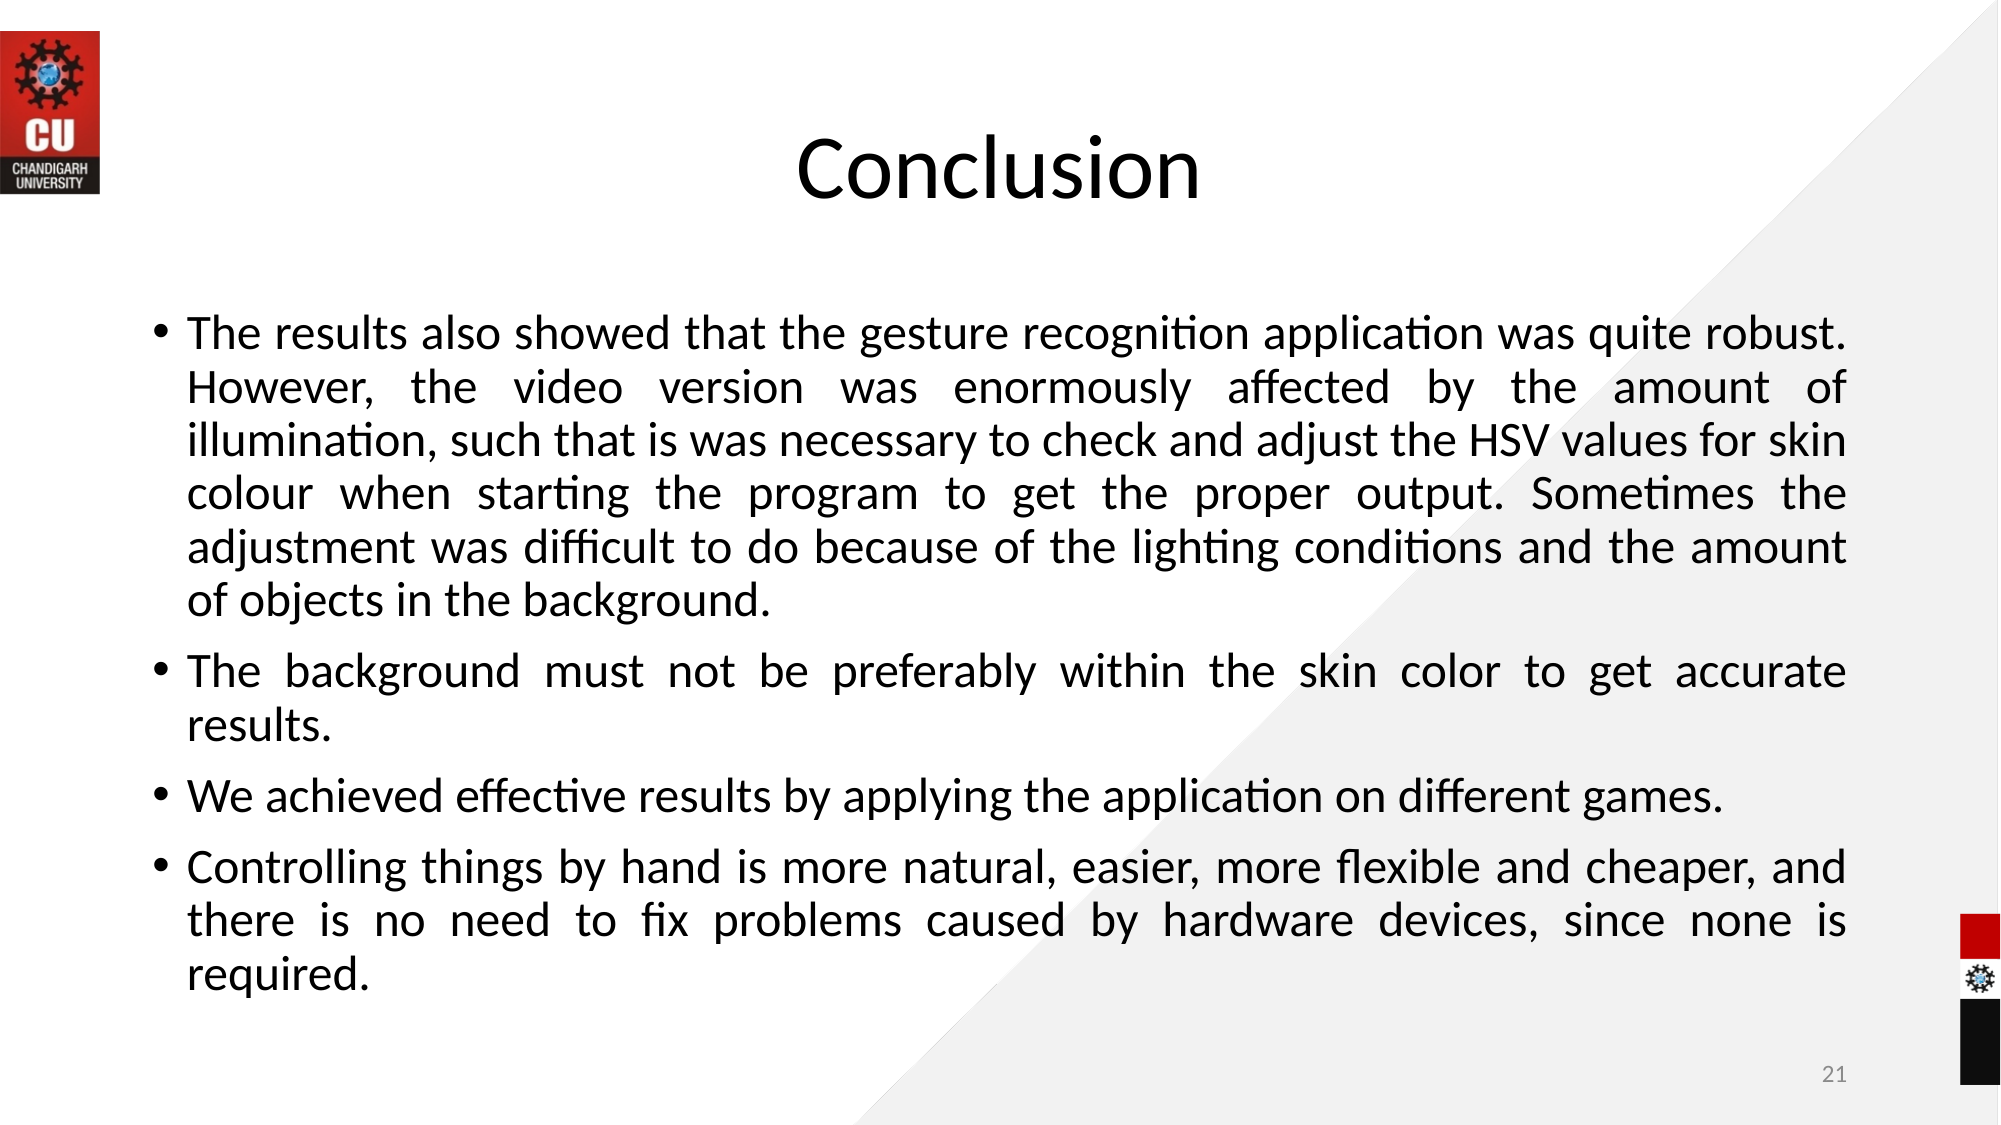

# Conclusion
The results also showed that the gesture recognition application was quite robust. However, the video version was enormously affected by the amount of illumination, such that is was necessary to check and adjust the HSV values for skin colour when starting the program to get the proper output. Sometimes the adjustment was difficult to do because of the lighting conditions and the amount of objects in the background.
The background must not be preferably within the skin color to get accurate results.
We achieved effective results by applying the application on different games.
Controlling things by hand is more natural, easier, more flexible and cheaper, and there is no need to fix problems caused by hardware devices, since none is required.
21